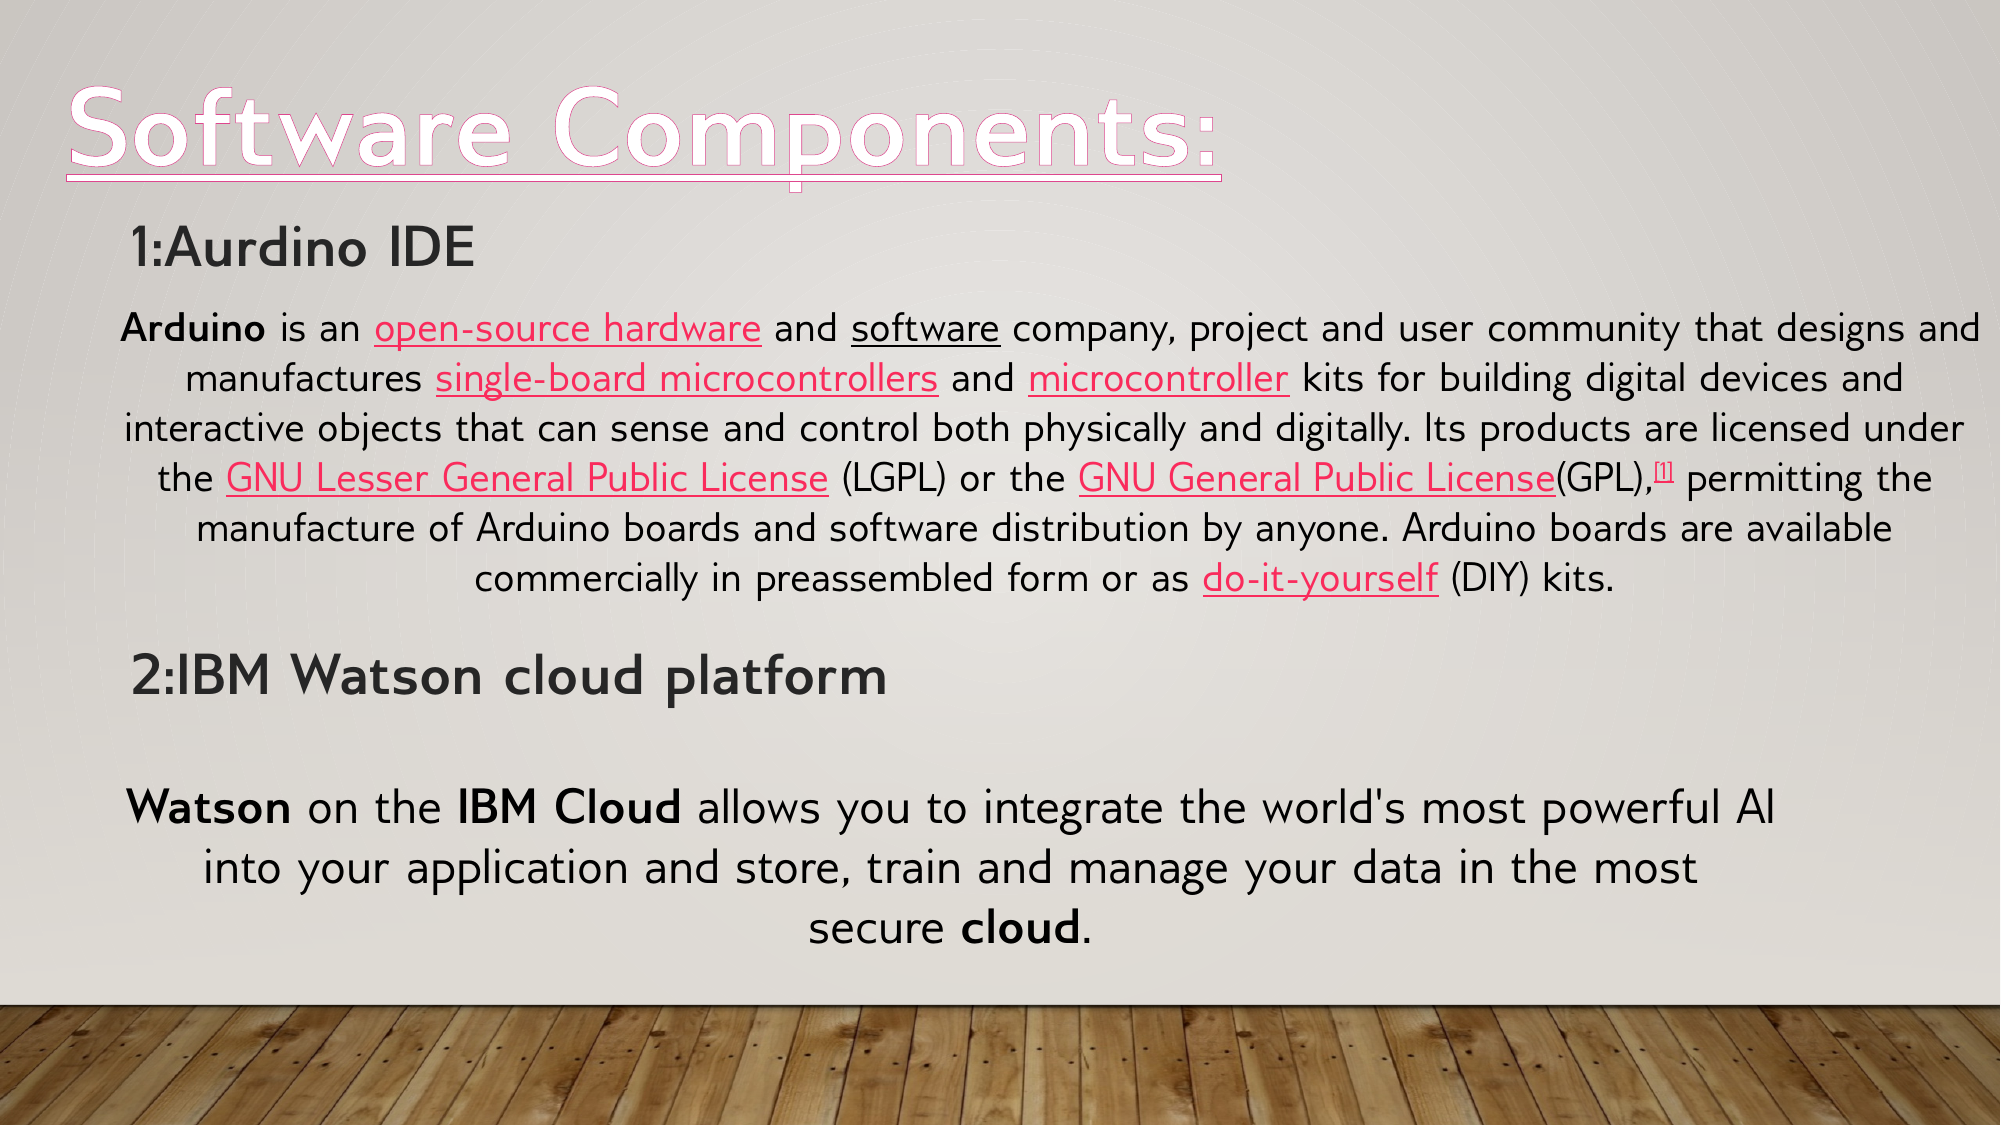

Software Components:
1:Aurdino IDE
 Arduino is an open-source hardware and software company, project and user community that designs and manufactures single-board microcontrollers and microcontroller kits for building digital devices and interactive objects that can sense and control both physically and digitally. Its products are licensed under the GNU Lesser General Public License (LGPL) or the GNU General Public License(GPL),[1] permitting the manufacture of Arduino boards and software distribution by anyone. Arduino boards are available commercially in preassembled form or as do-it-yourself (DIY) kits.
2:IBM Watson cloud platform
Watson on the IBM Cloud allows you to integrate the world's most powerful AI into your application and store, train and manage your data in the most secure cloud.